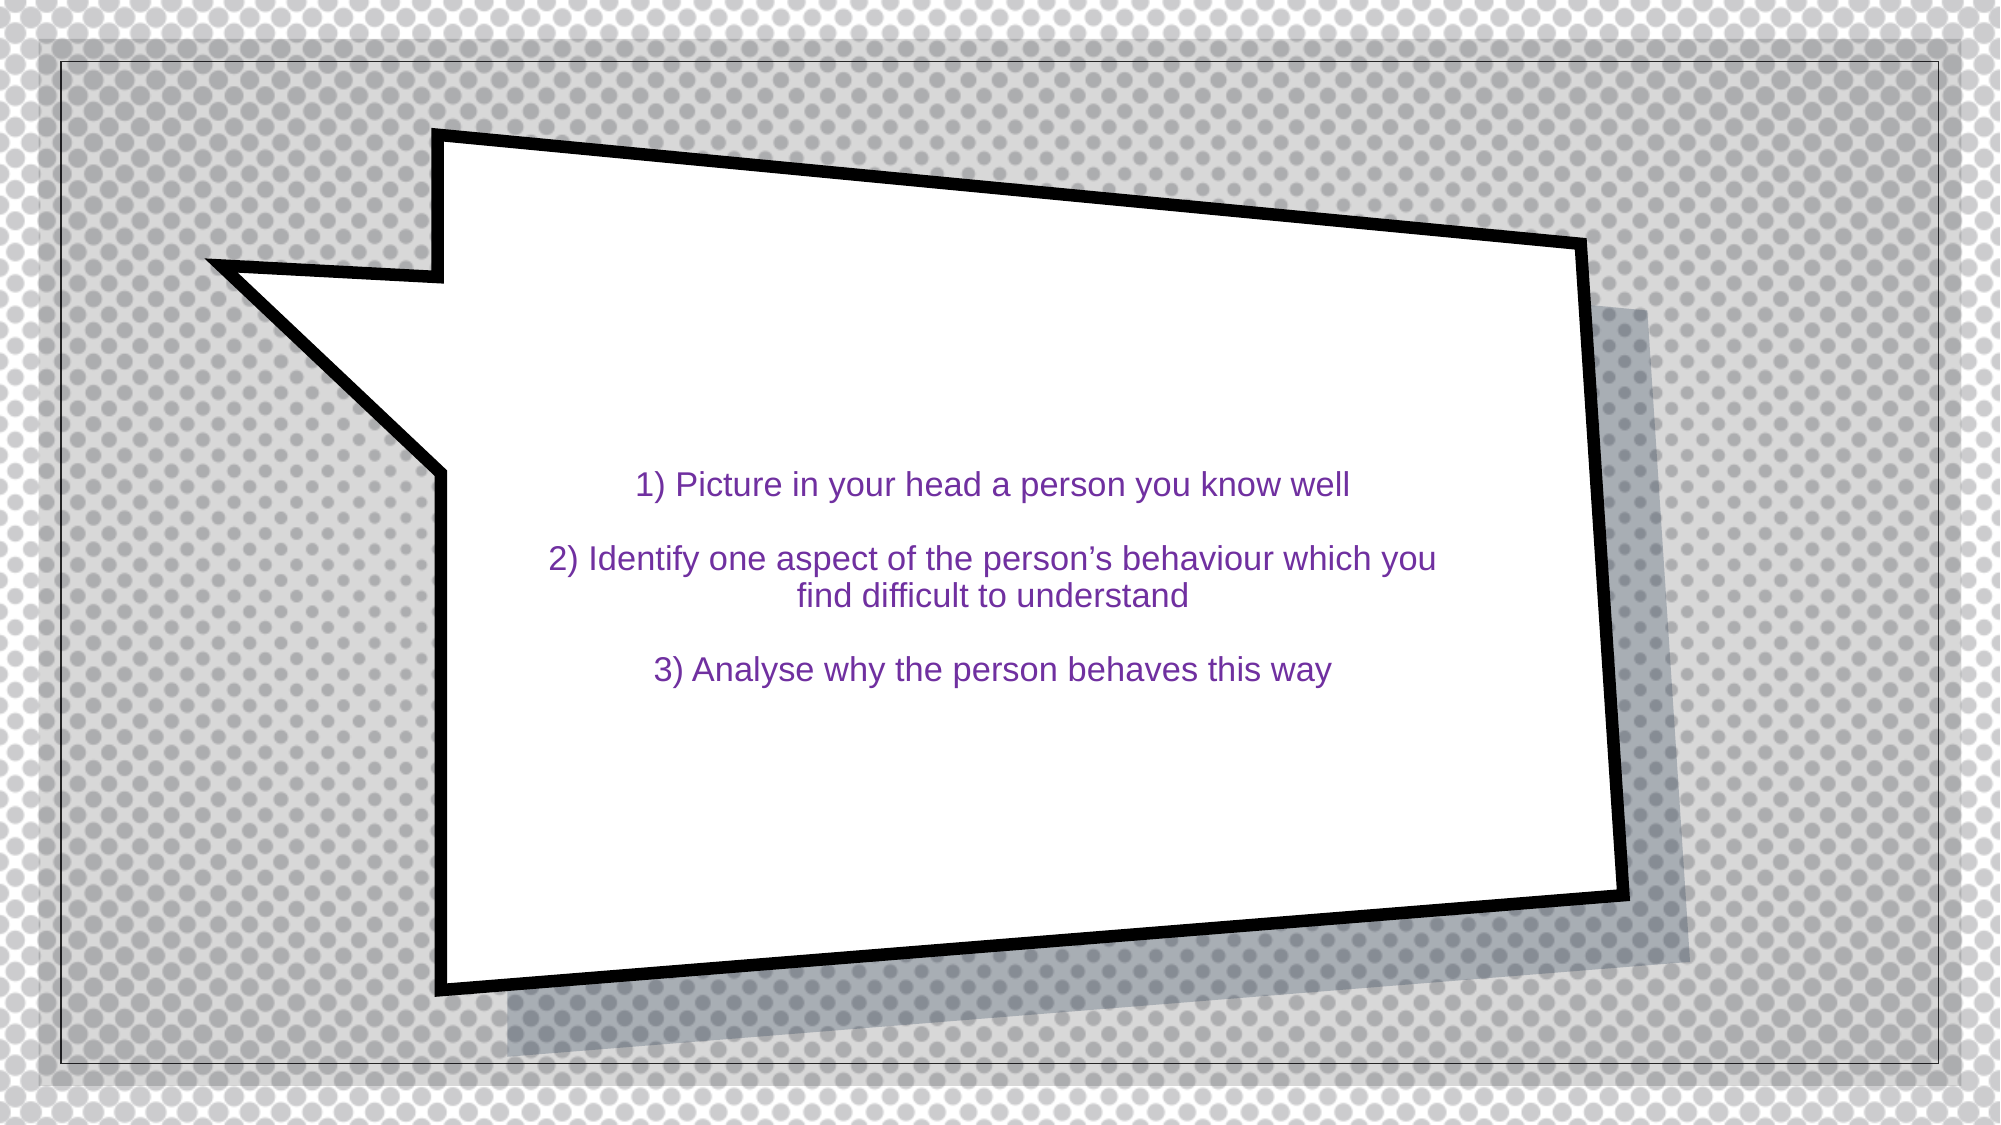

# 1) Picture in your head a person you know well 2) Identify one aspect of the person’s behaviour which you find difficult to understand 3) Analyse why the person behaves this way